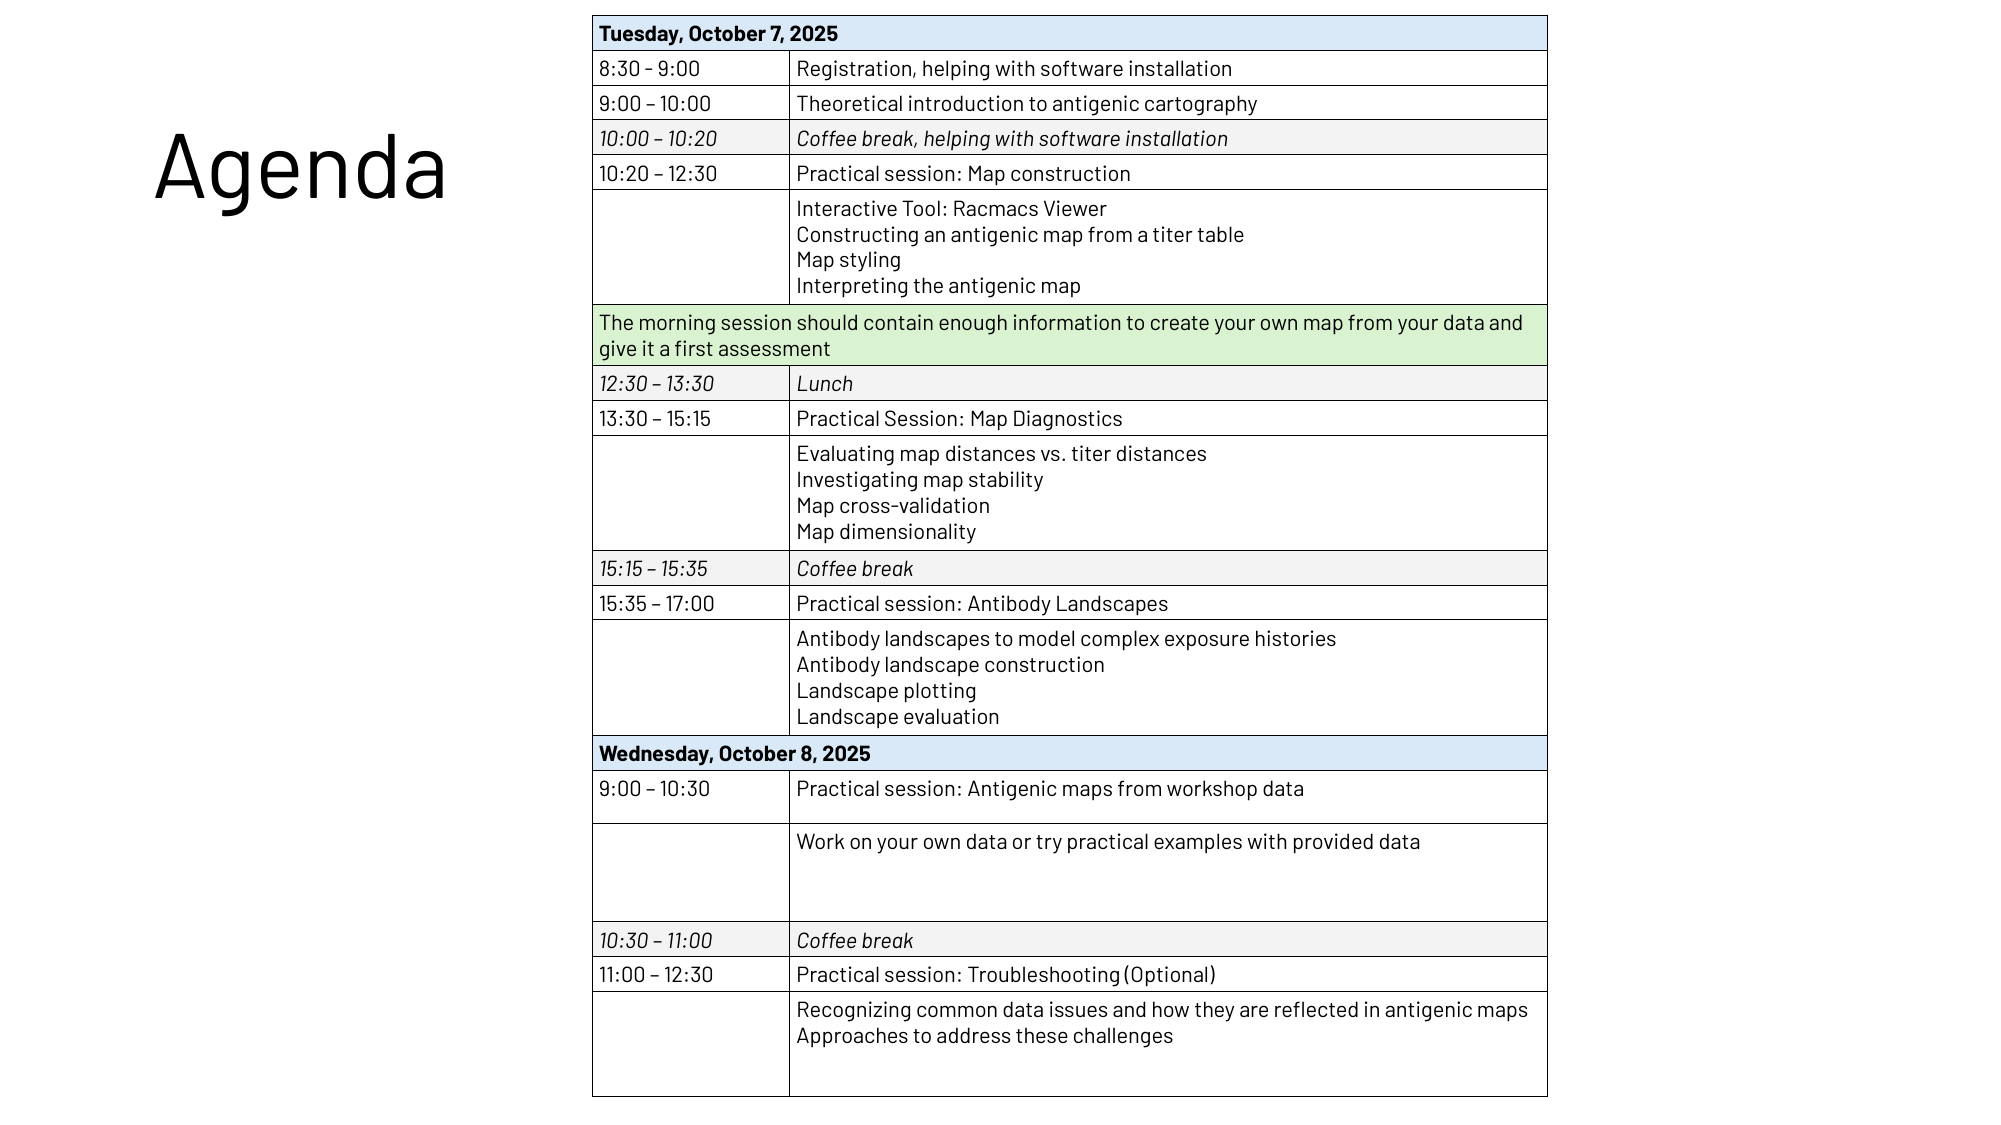

| Tuesday, October 7, 2025 |  |
| --- | --- |
| 8:30 - 9:00 | Registration, helping with software installation |
| 9:00 – 10:00 | Theoretical introduction to antigenic cartography |
| 10:00 – 10:20 | Coffee break, helping with software installation |
| 10:20 – 12:30 | Practical session: Map construction |
|  | Interactive Tool: Racmacs Viewer Constructing an antigenic map from a titer table Map styling Interpreting the antigenic map |
| The morning session should contain enough information to create your own map from your data and give it a first assessment |  |
| 12:30 – 13:30 | Lunch |
| 13:30 – 15:15 | Practical Session: Map Diagnostics |
|  | Evaluating map distances vs. titer distances Investigating map stability Map cross-validation Map dimensionality |
| 15:15 – 15:35 | Coffee break |
| 15:35 – 17:00 | Practical session: Antibody Landscapes |
|  | Antibody landscapes to model complex exposure histories Antibody landscape construction Landscape plotting Landscape evaluation |
| Wednesday, October 8, 2025 |  |
| 9:00 – 10:30 | Practical session: Antigenic maps from workshop data |
|  | Work on your own data or try practical examples with provided data |
| 10:30 – 11:00 | Coffee break |
| 11:00 – 12:30 | Practical session: Troubleshooting (Optional) |
|  | Recognizing common data issues and how they are reflected in antigenic maps Approaches to address these challenges |
# Agenda